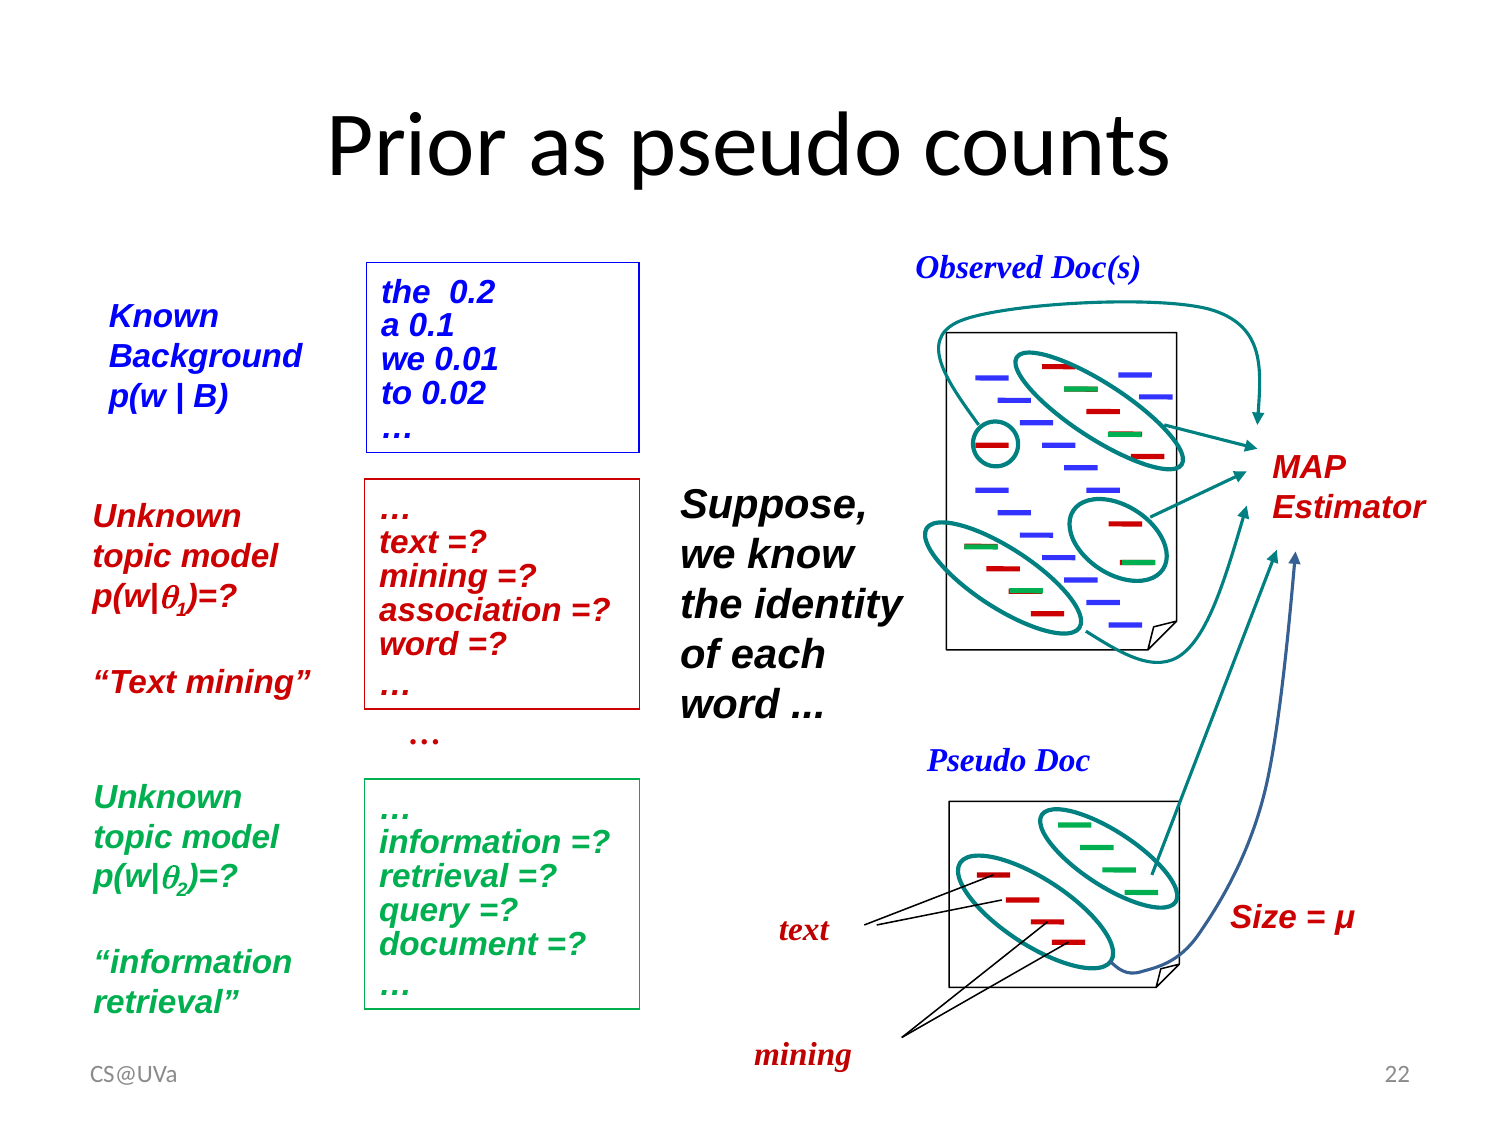

# Prior as pseudo counts
Observed Doc(s)
the  0.2
a 0.1
we 0.01
to 0.02
…
Known
Background
p(w | B)

MAP
Estimator

Suppose,
we know
the identity
of each
word ...
…
text =?
mining =?
association =?
word =?
…
Unknown
topic model
p(w|θ1)=?

“Text mining”

…
Pseudo Doc
Unknown
topic model
p(w|θ2)=?

“information
retrieval”
…
information =?
retrieval =?
query =?
document =?
…

Size = μ
text

mining
CS@UVa
22